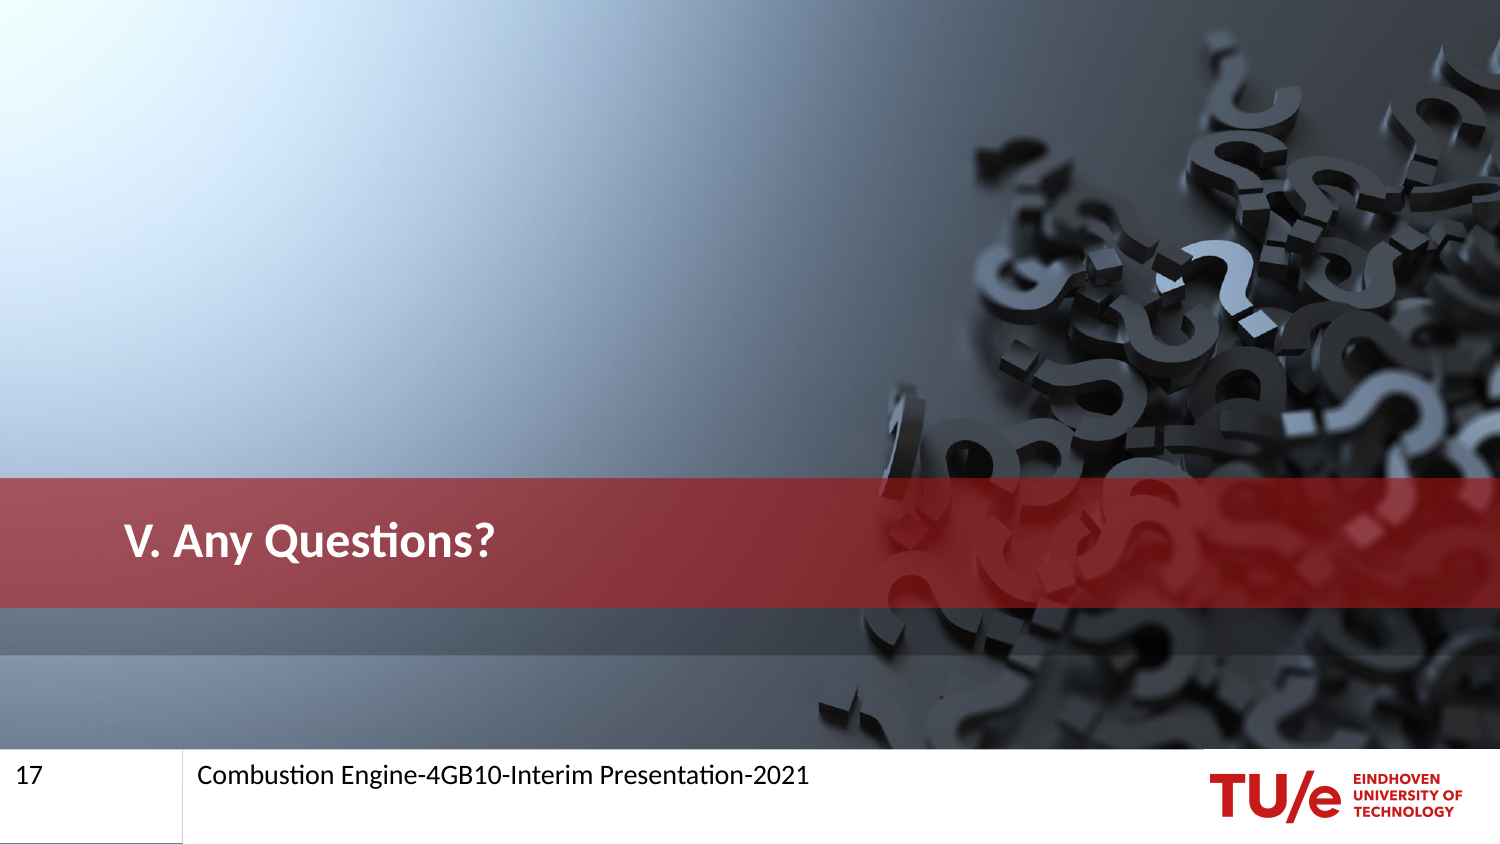

# V. Any Questions?

17
Combustion Engine-4GB10-Interim Presentation-2021